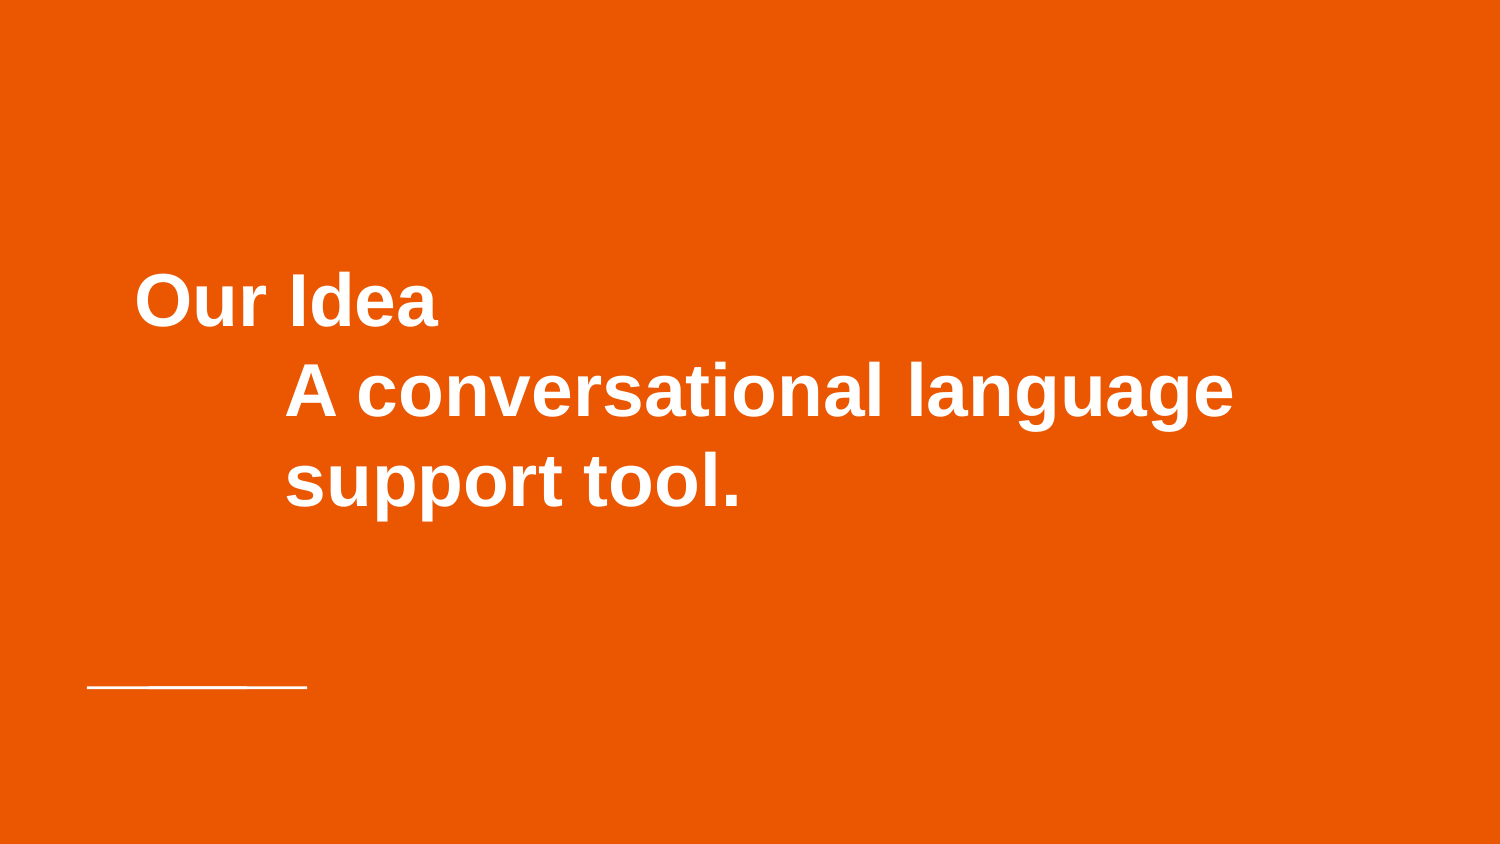

# Our Idea
A conversational language support tool.